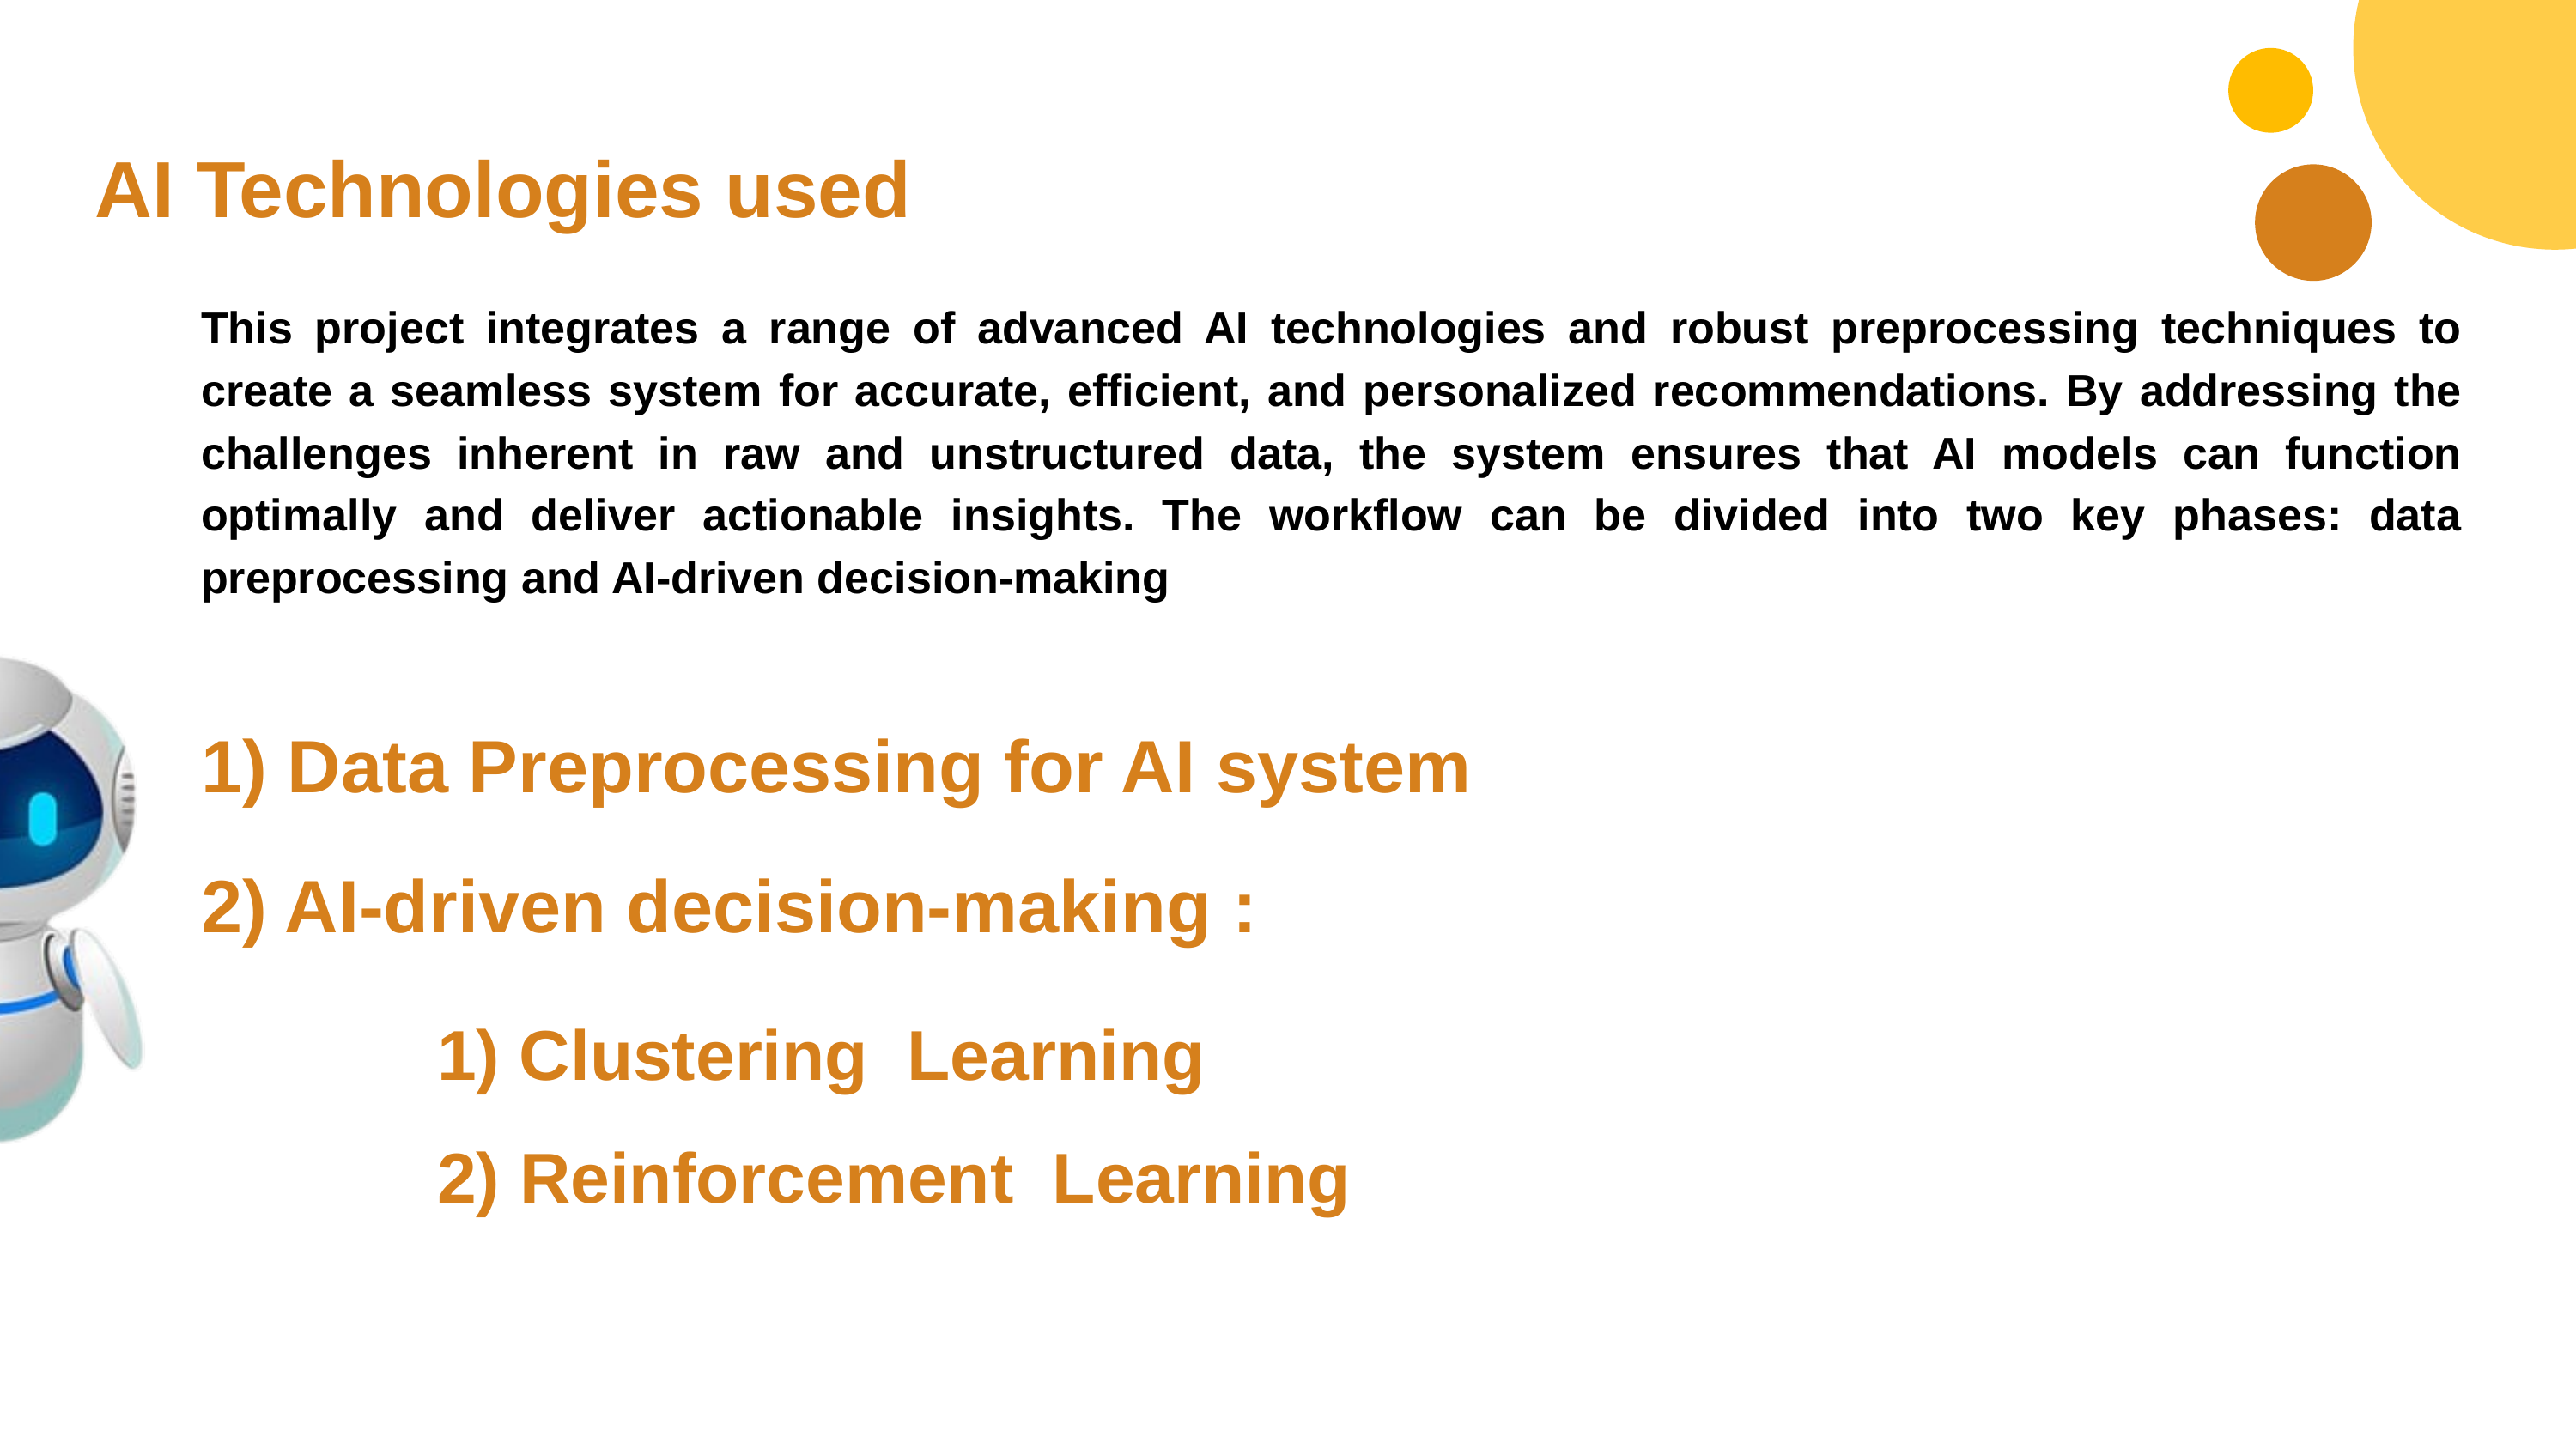

AI Technologies used

This project integrates a range of advanced AI technologies and robust preprocessing techniques to create a seamless system for accurate, efficient, and personalized recommendations. By addressing the challenges inherent in raw and unstructured data, the system ensures that AI models can function optimally and deliver actionable insights. The workflow can be divided into two key phases: data preprocessing and AI-driven decision-making

1) Data Preprocessing for AI system
2) AI-driven decision-making :
1) Clustering  Learning
2) Reinforcement  Learning